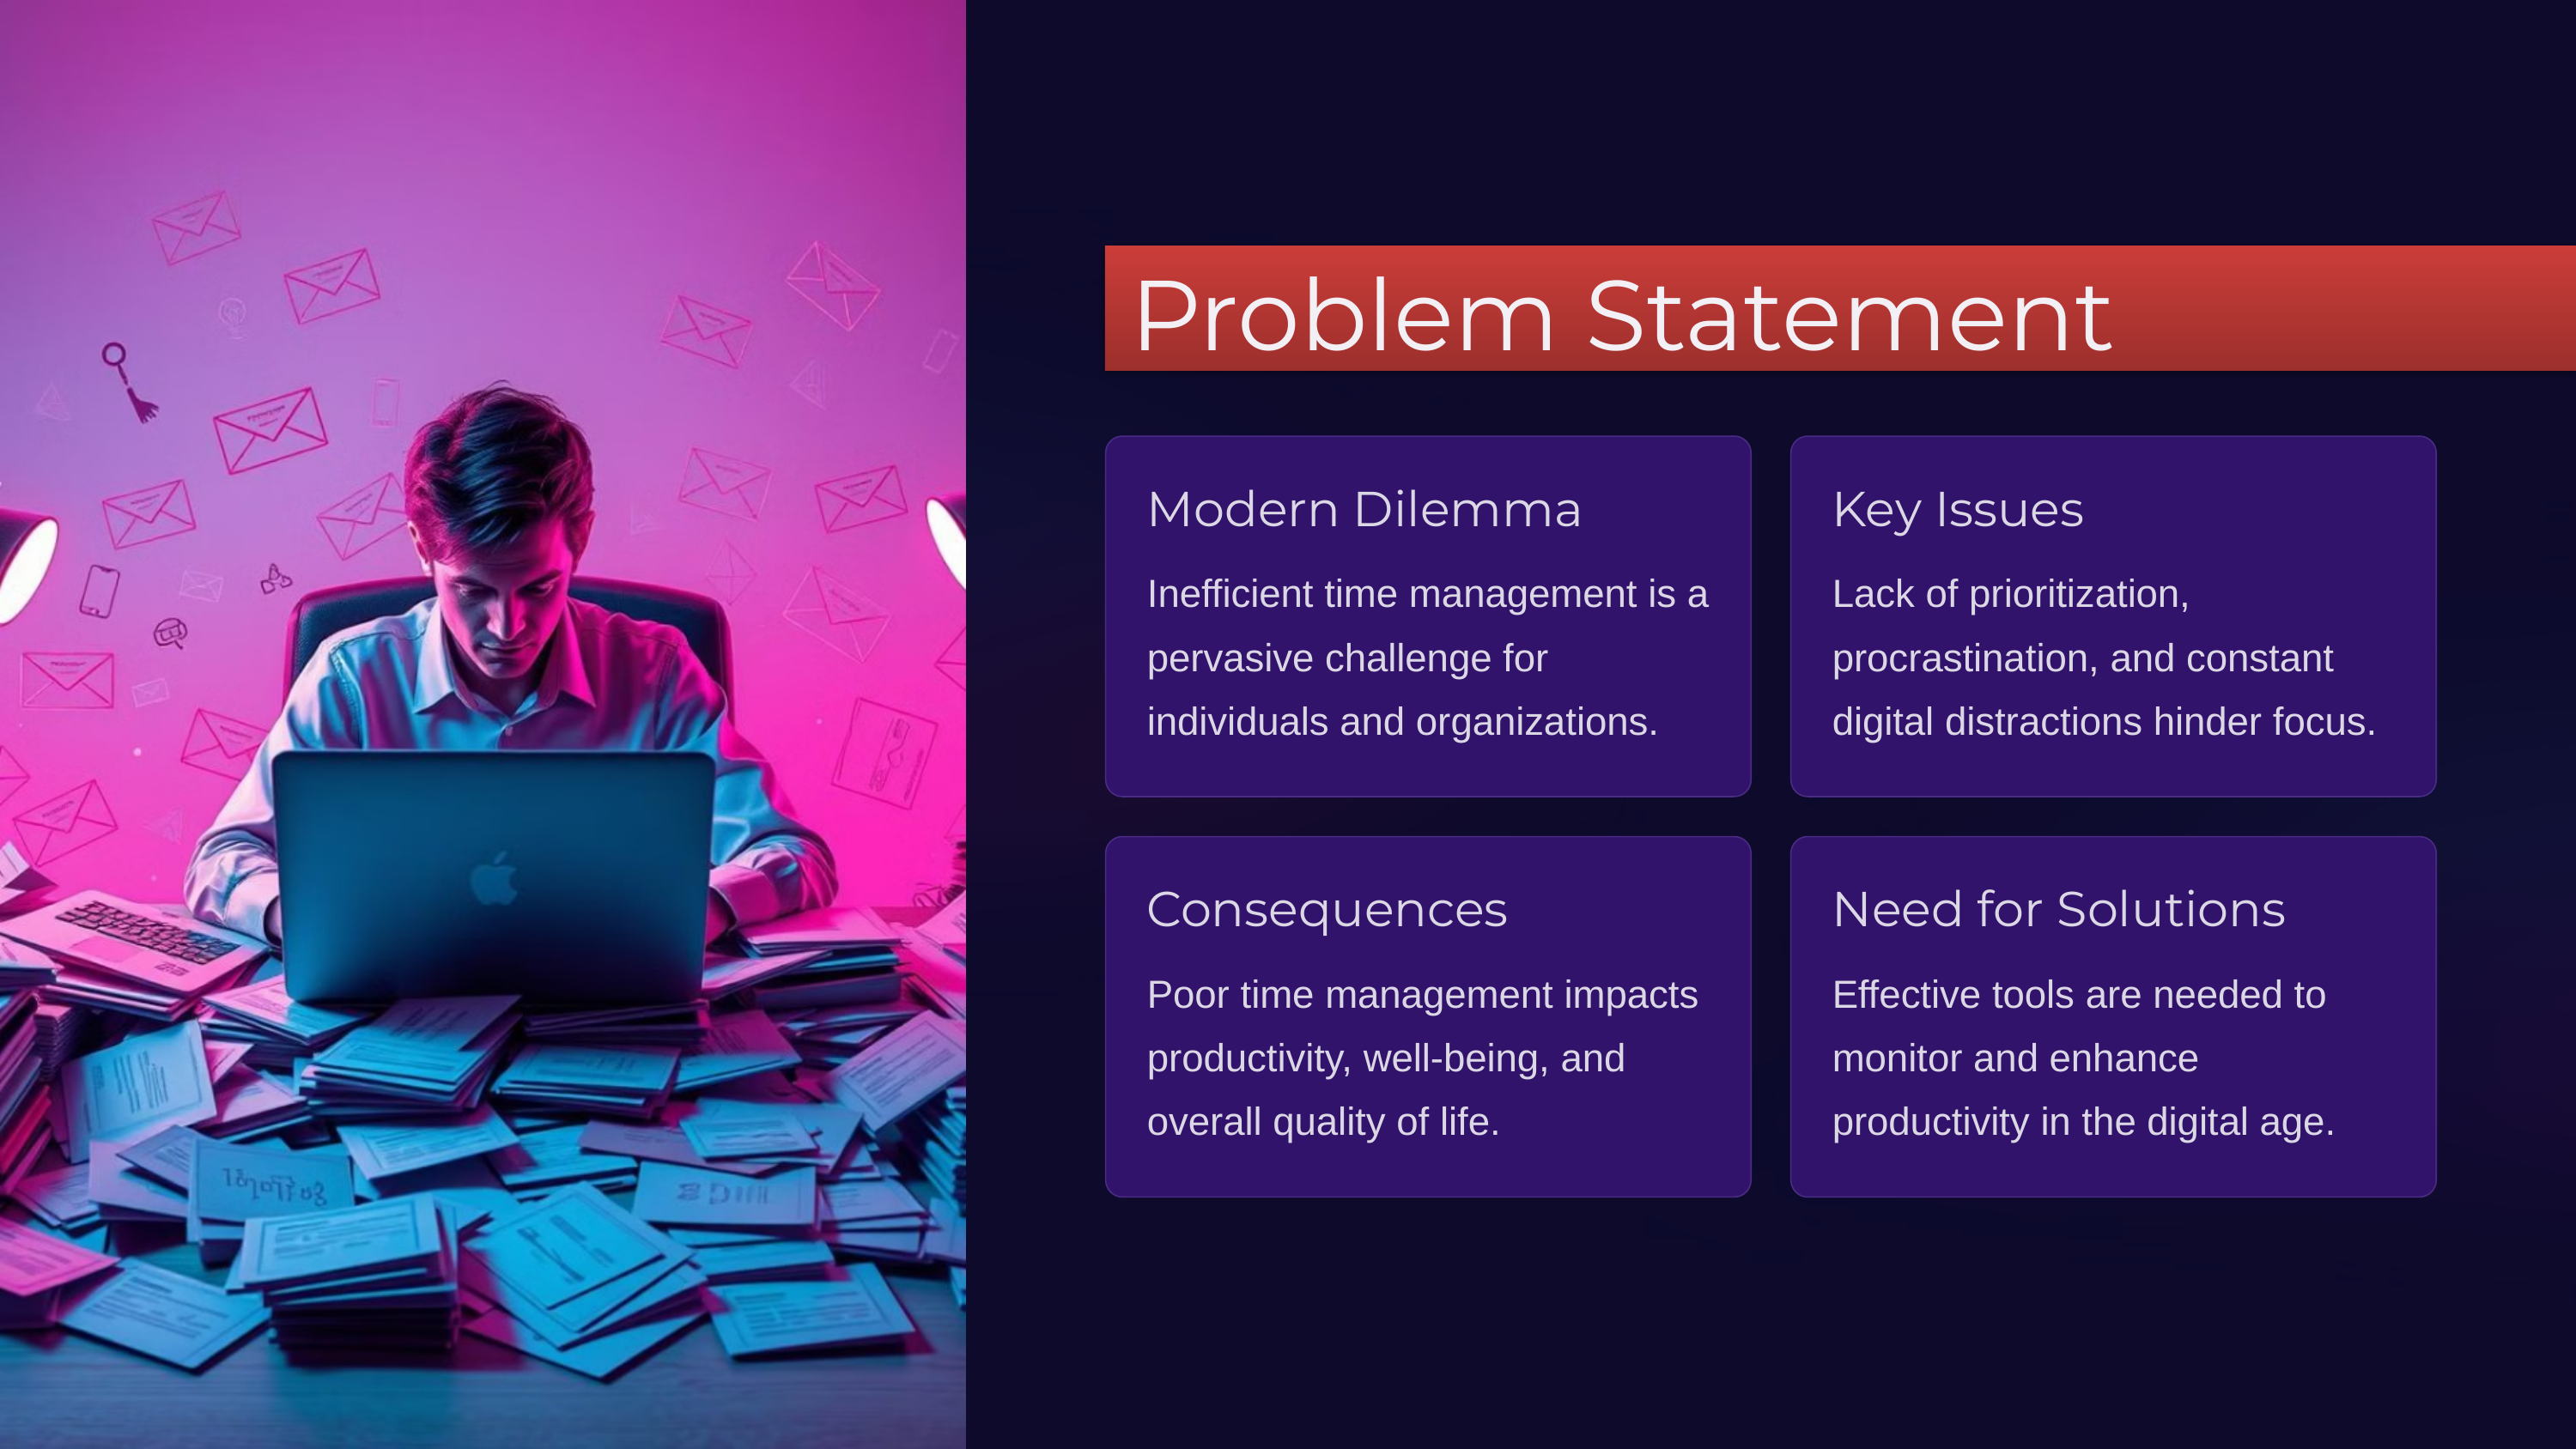

Problem Statement

Modern Dilemma
Key Issues
Inefficient time management is a pervasive challenge for individuals and organizations.
Lack of prioritization, procrastination, and constant digital distractions hinder focus.

Consequences
Need for Solutions
Poor time management impacts productivity, well-being, and overall quality of life.
Effective tools are needed to monitor and enhance productivity in the digital age.